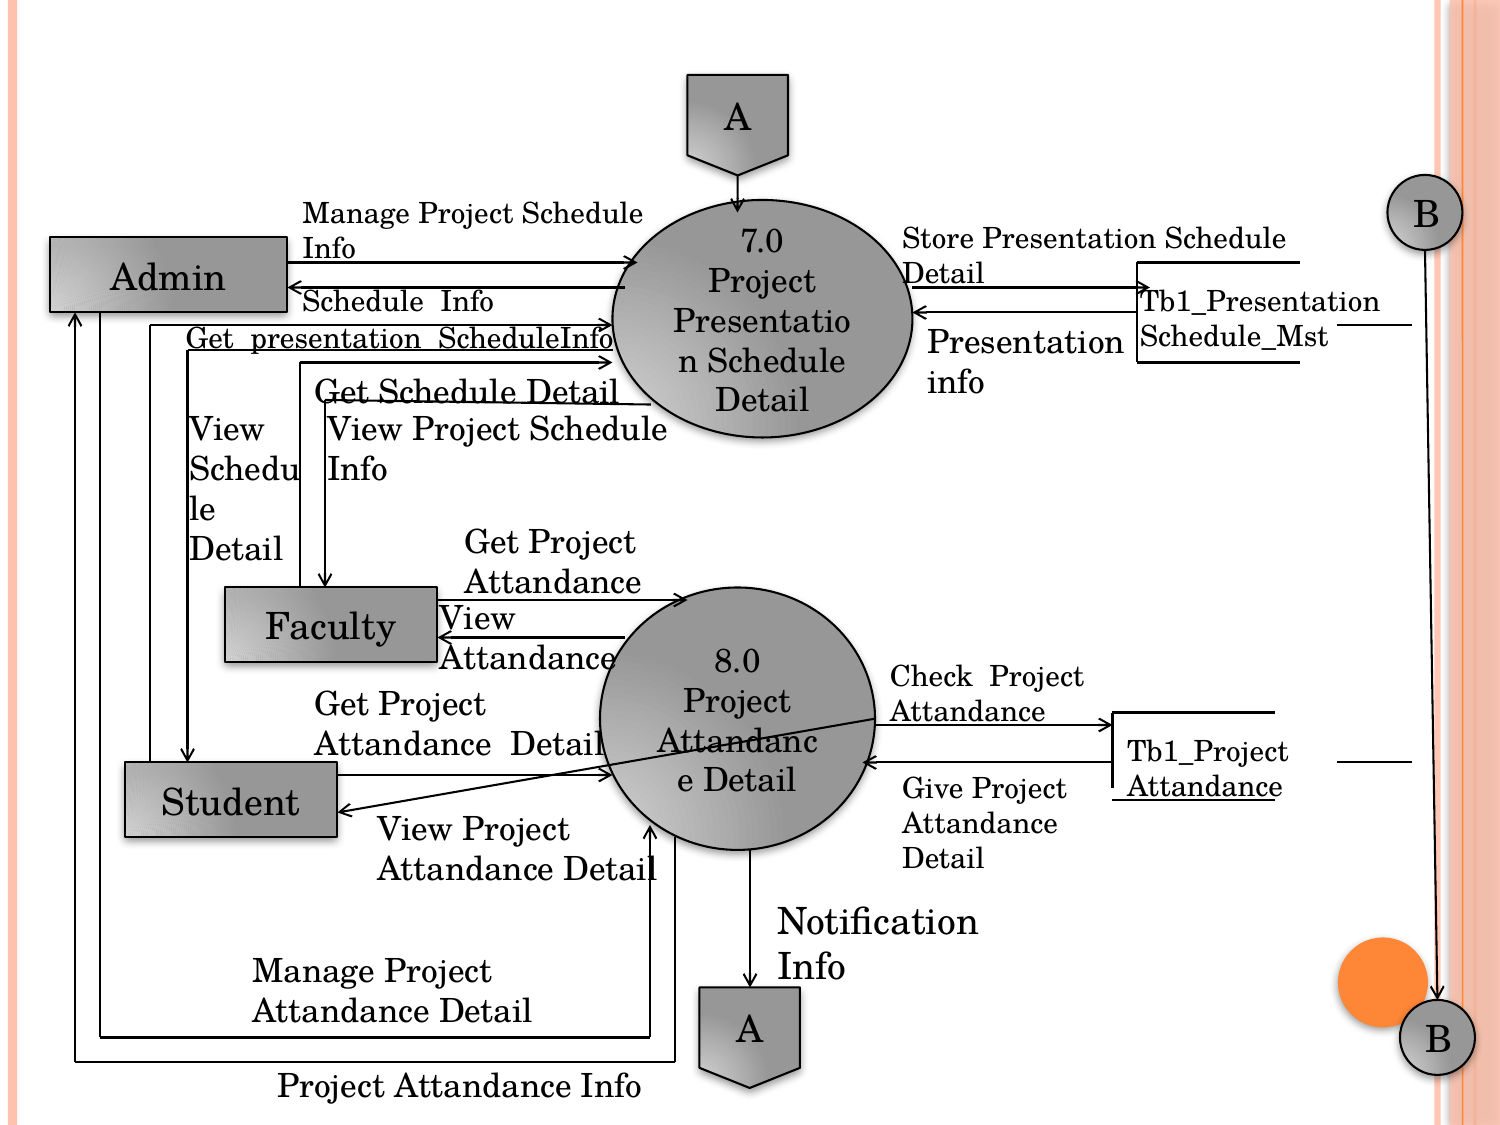

A
B
Manage Project Schedule  Info
7.0
Project
Presentation Schedule Detail
Store Presentation Schedule Detail
Admin
Schedule  Info
Tb1_Presentation Schedule_Mst
 Get  presentation  ScheduleInfo
Presentation  info
Get Schedule Detail
View Schedule Detail
View Project Schedule Info
Get Project Attandance
Faculty
8.0
Project Attandance Detail
View Attandance

Check  Project Attandance
Get Project Attandance  Detail
Tb1_Project Attandance
Student
Give Project Attandance Detail
View Project Attandance Detail

Notification  Info
Manage Project Attandance Detail
A
B
Project Attandance Info